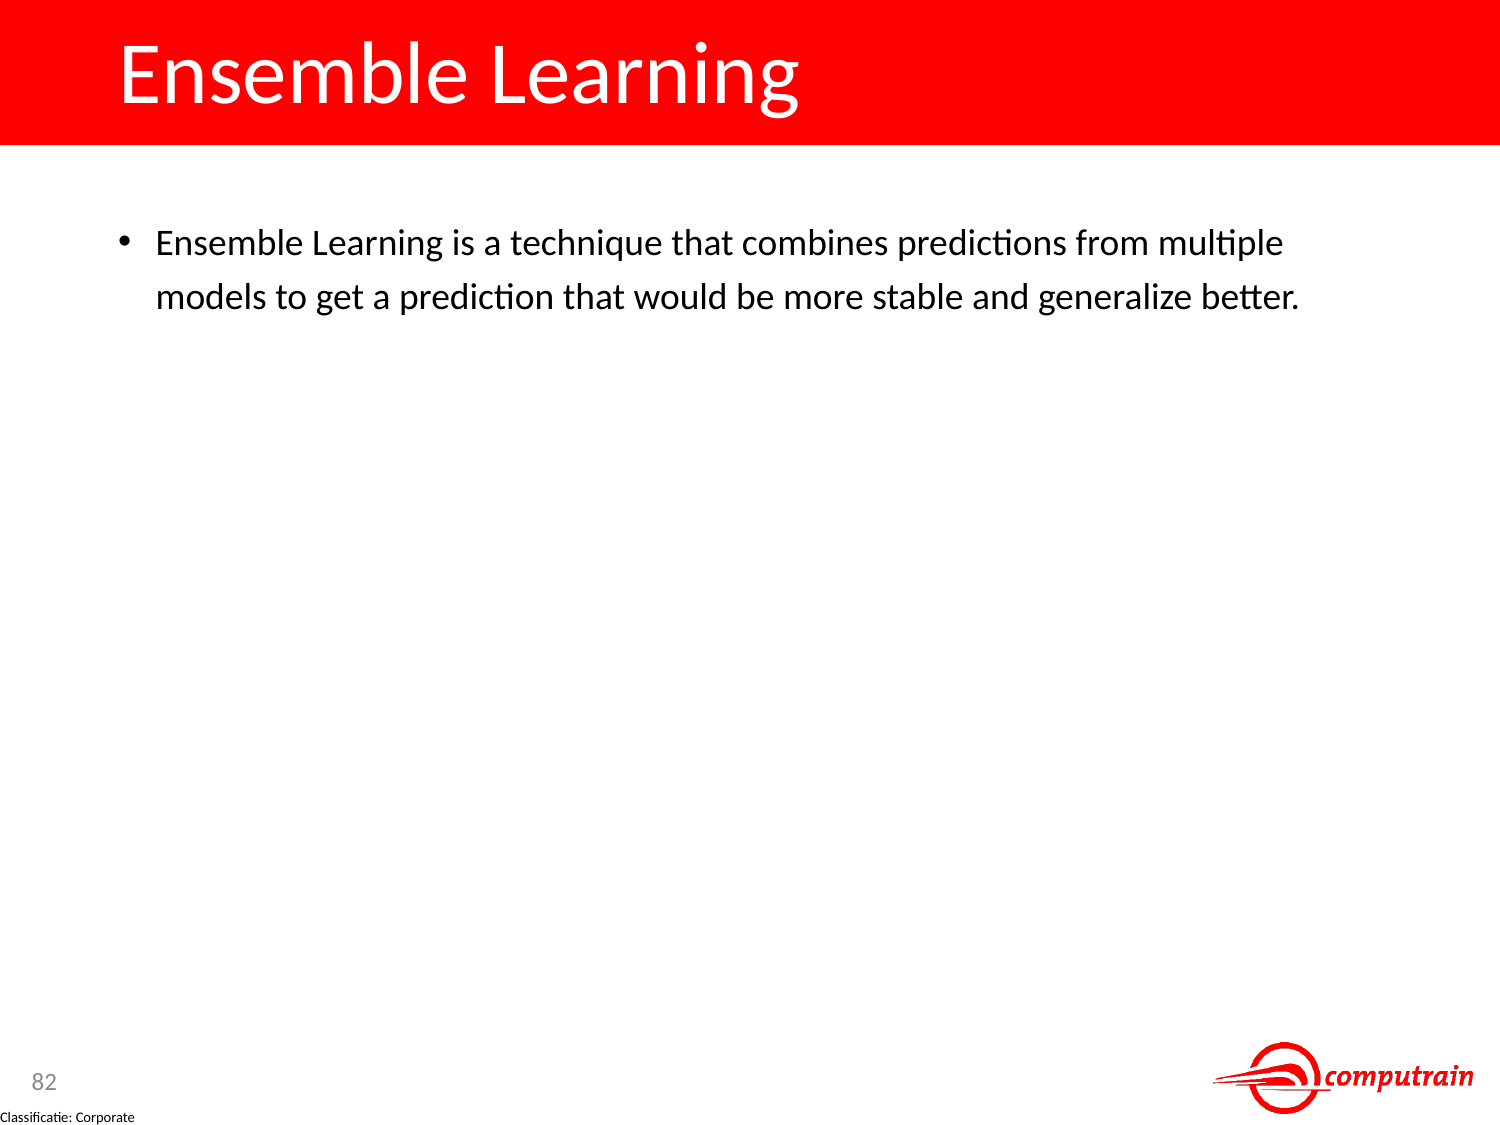

# Ensemble Learning
Ensemble Learning is a technique that combines predictions from multiple models to get a prediction that would be more stable and generalize better.

82